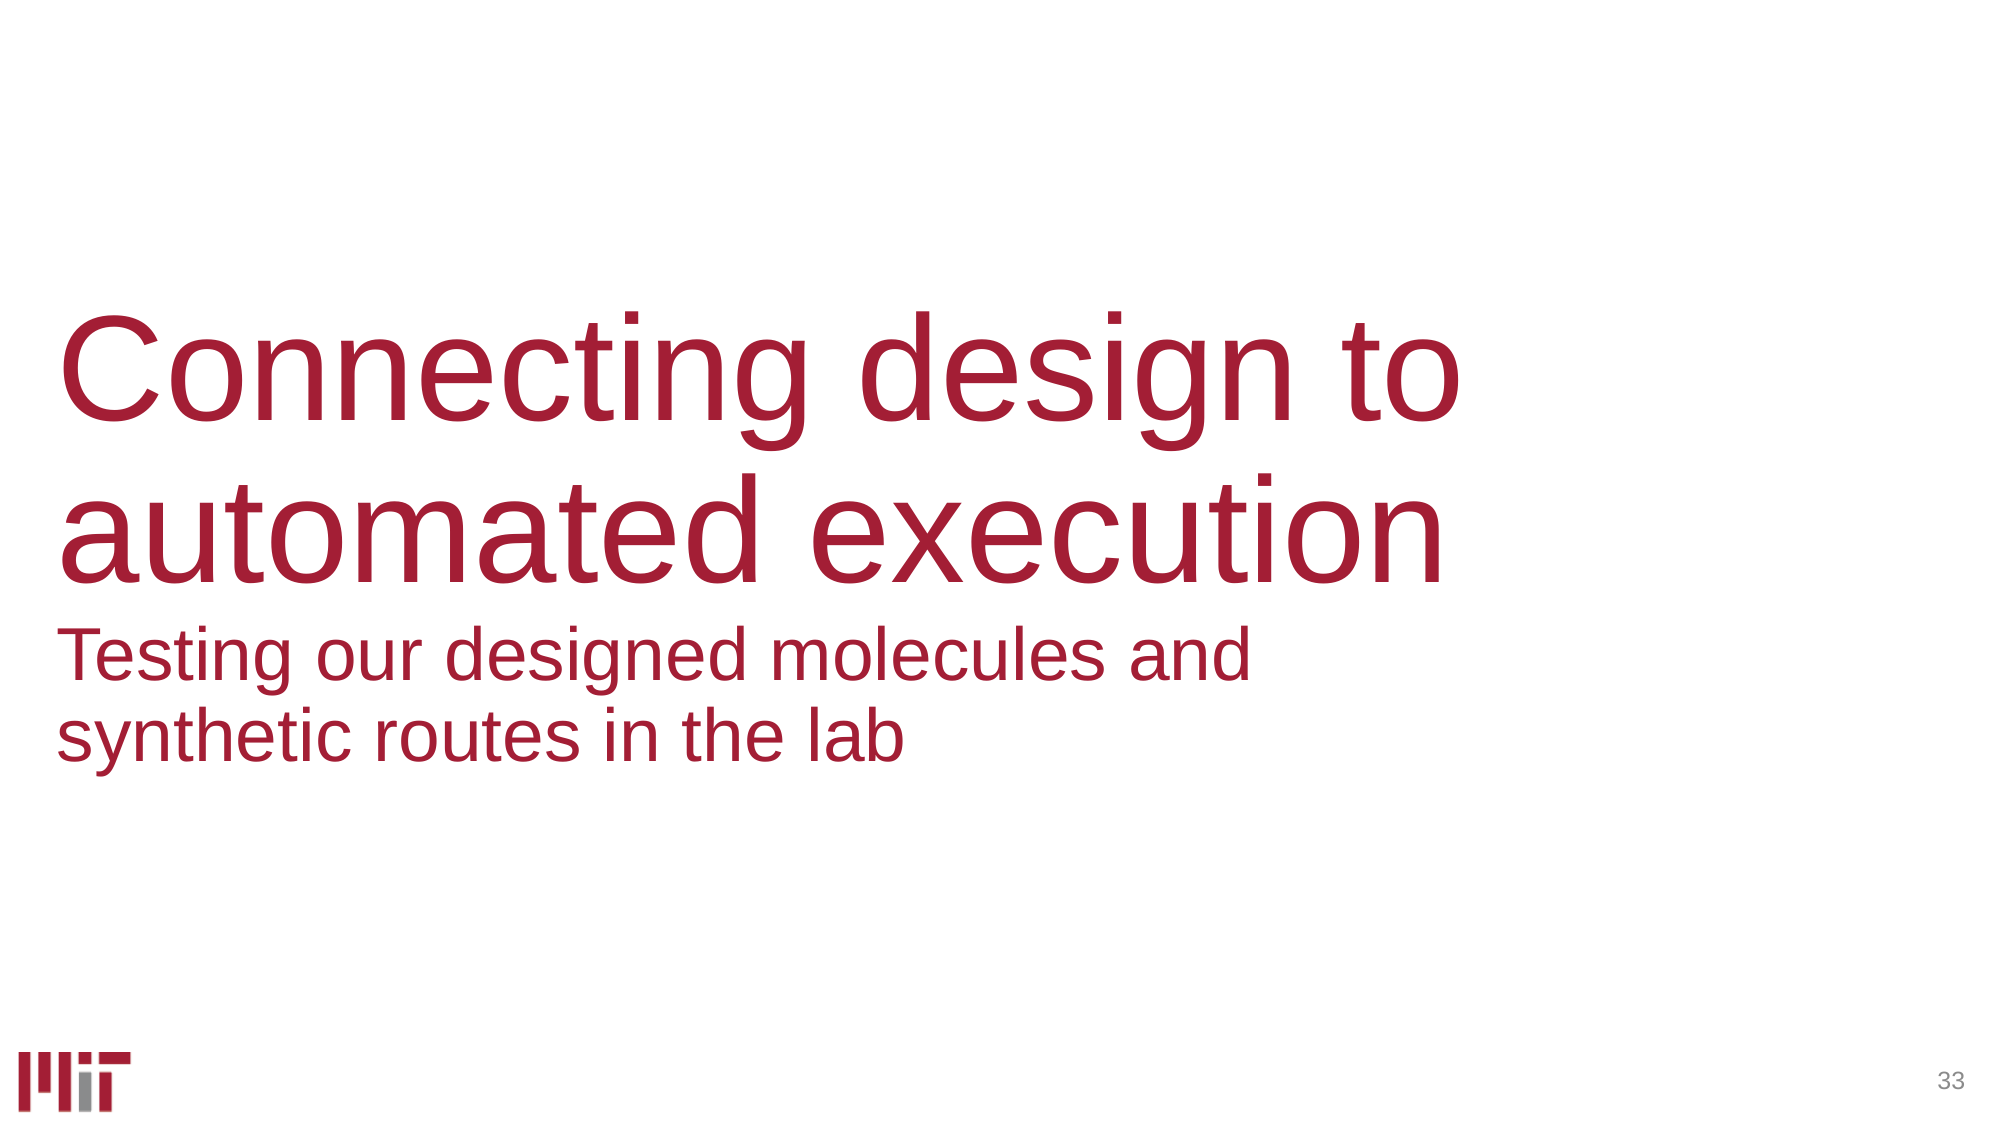

# Connecting design to automated execution Testing our designed molecules and synthetic routes in the lab

33